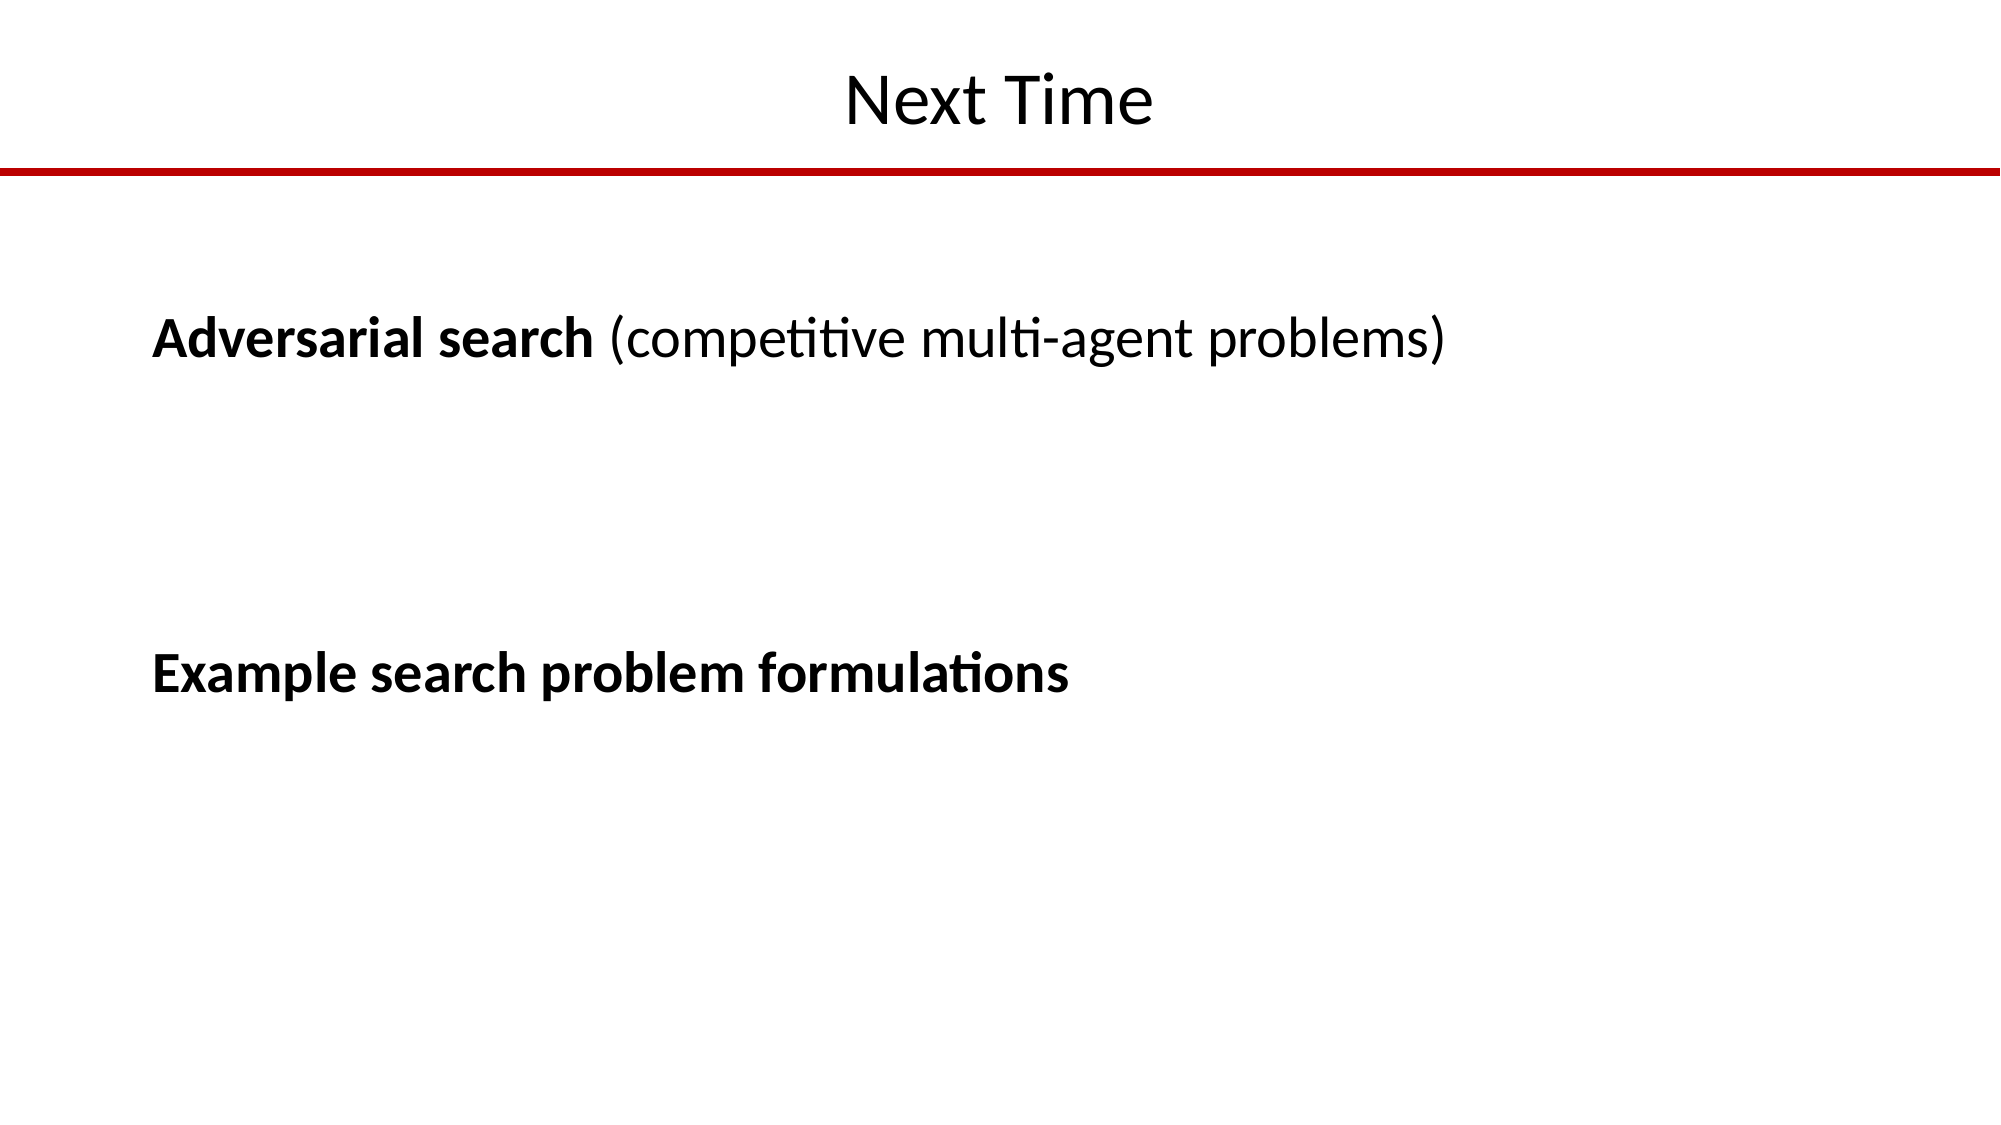

# Next Time
Adversarial search (competitive multi-agent problems)

Example search problem formulations